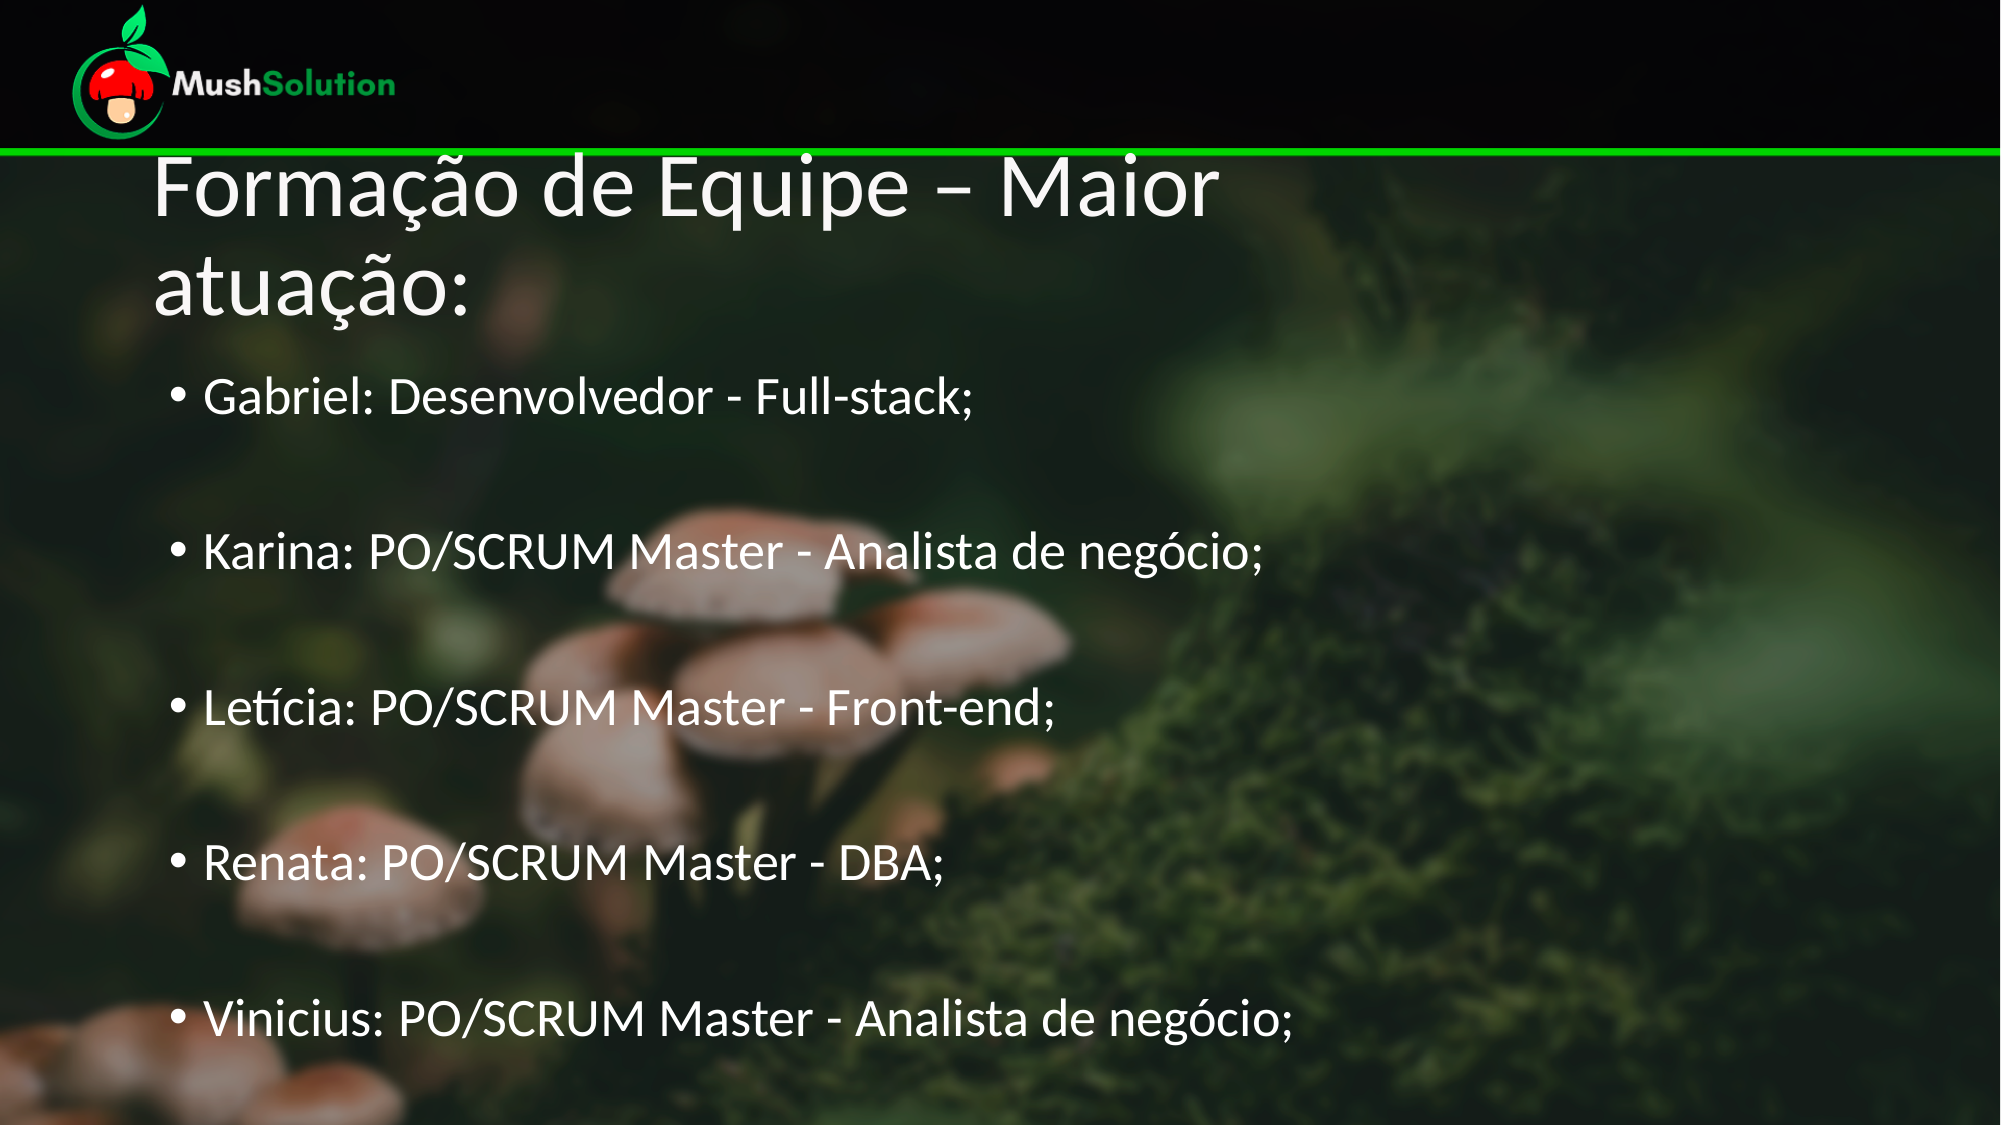

# Formação de Equipe – Maior atuação:
Gabriel: Desenvolvedor - Full-stack;

Karina: PO/SCRUM Master - Analista de negócio;

Letícia: PO/SCRUM Master - Front-end;

Renata: PO/SCRUM Master - DBA;

Vinicius: PO/SCRUM Master - Analista de negócio;